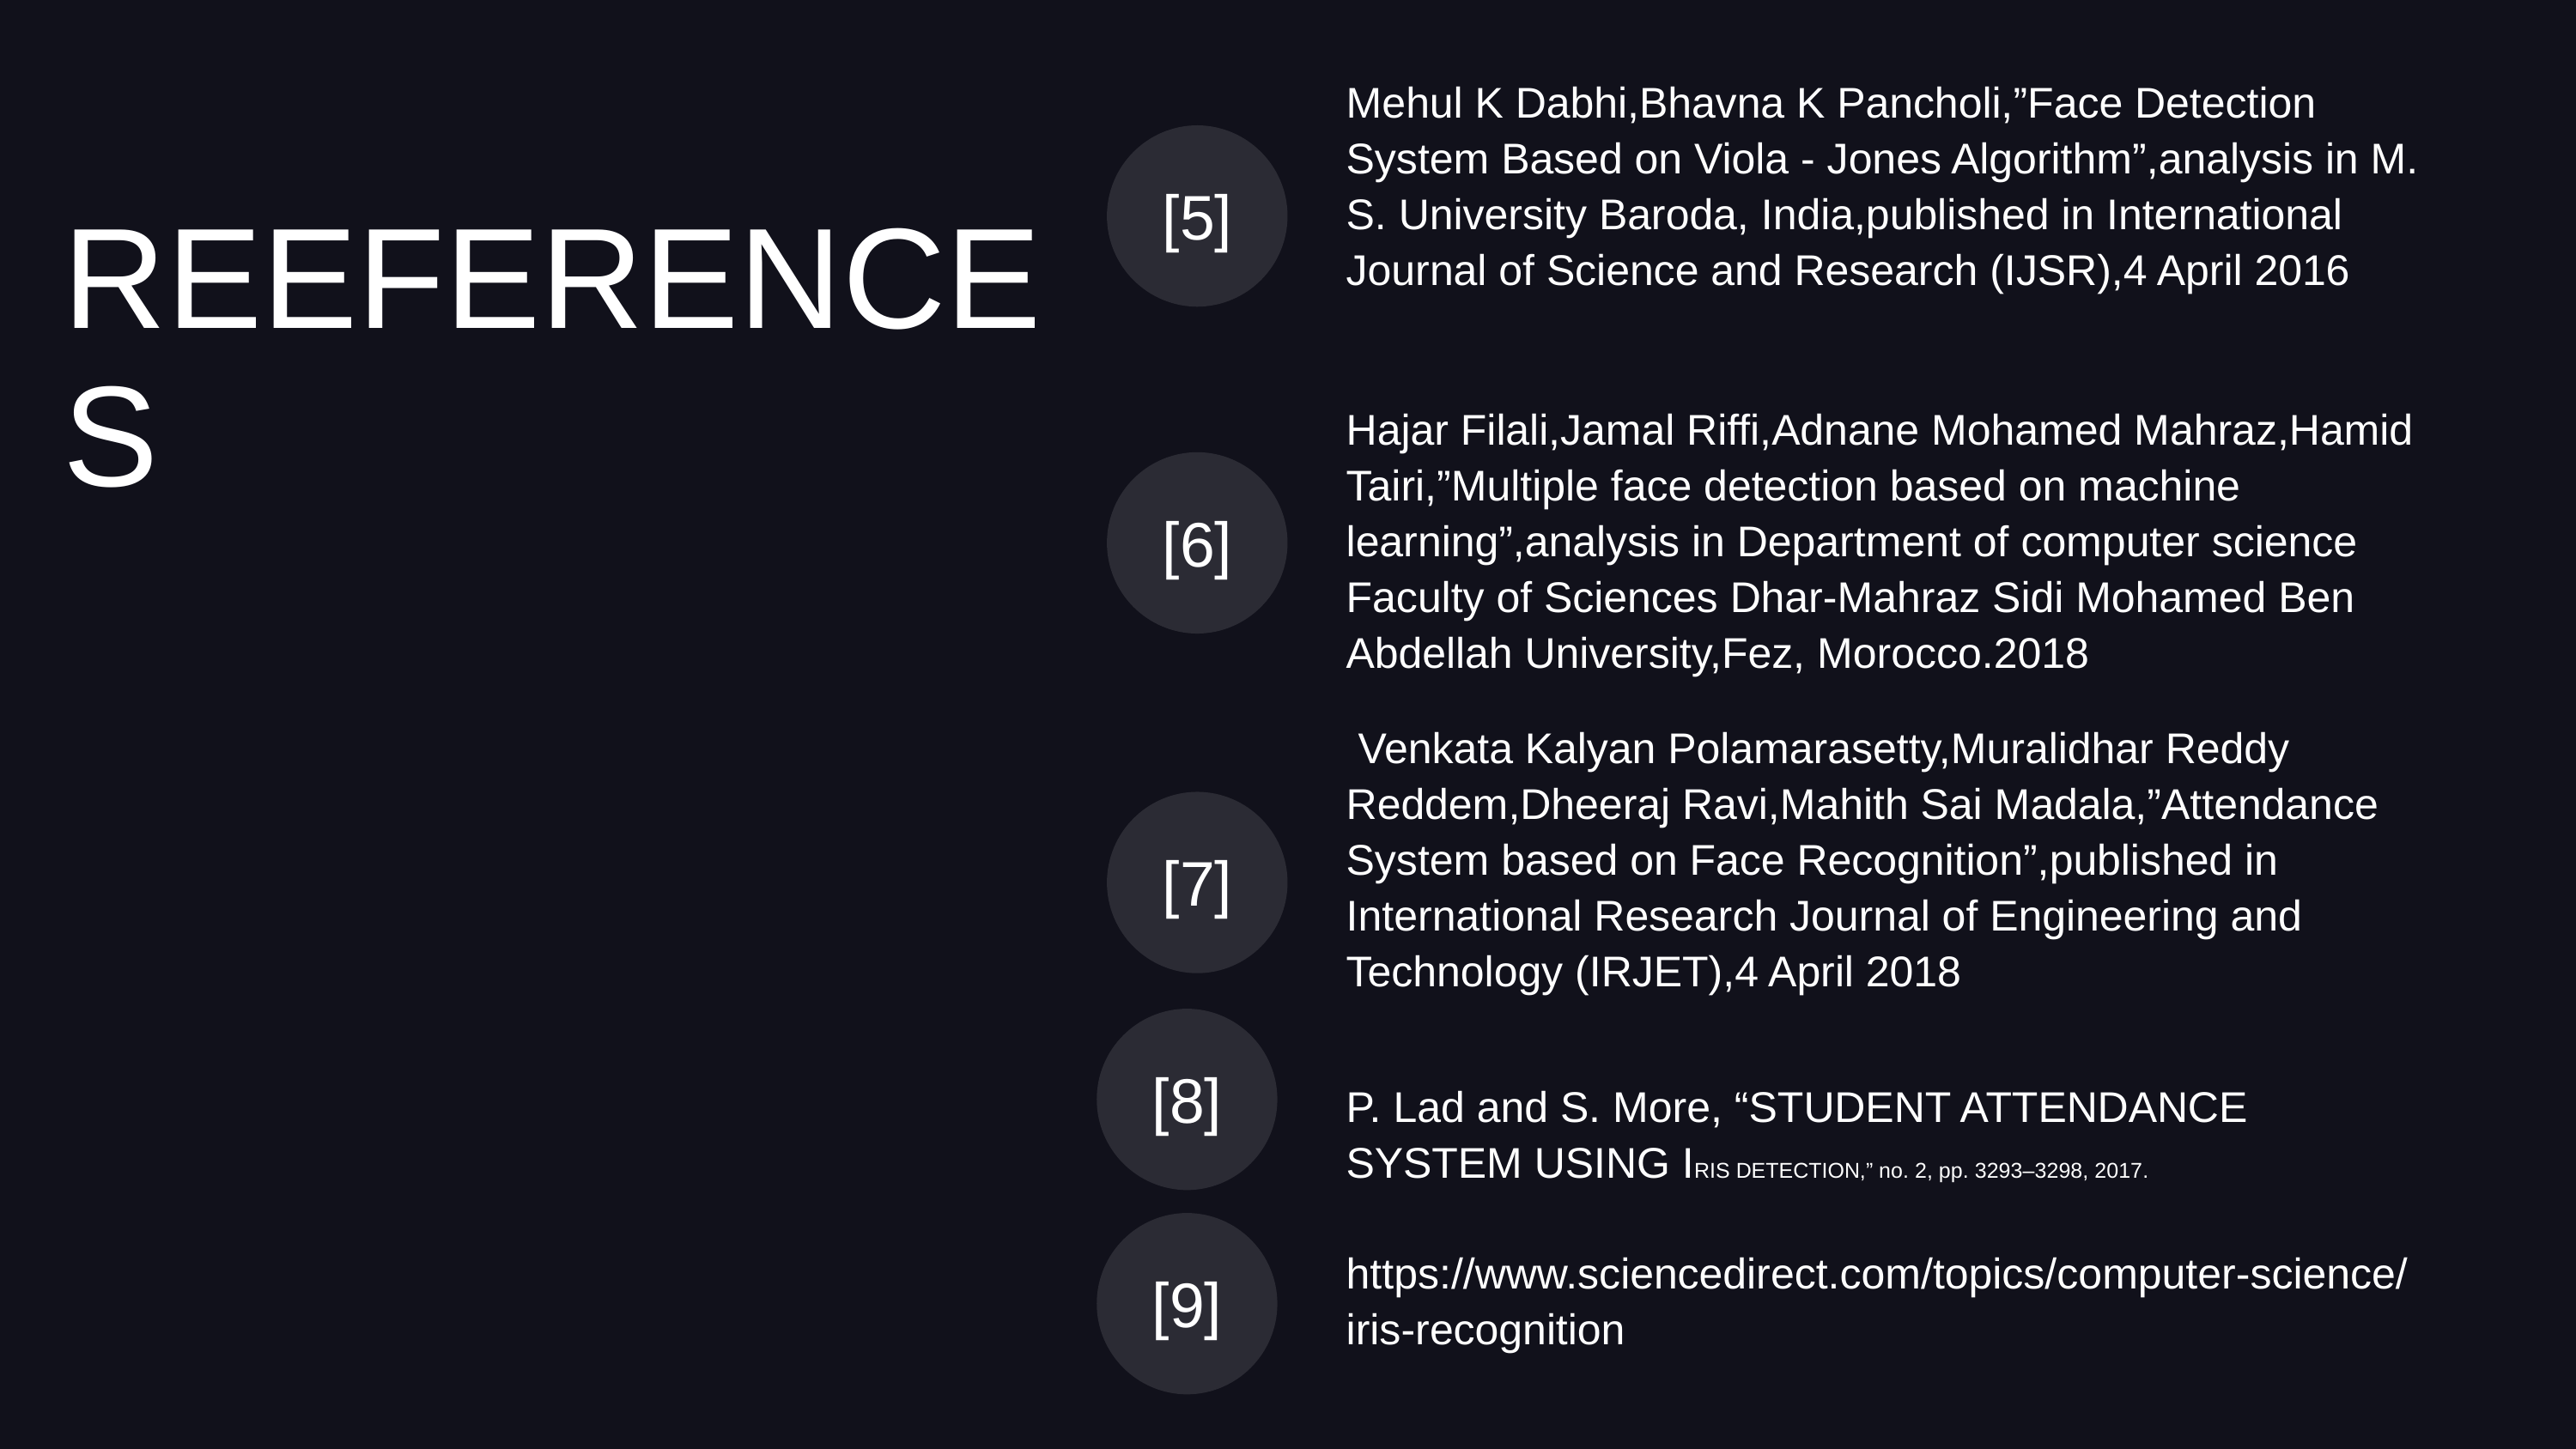

Mehul K Dabhi,Bhavna K Pancholi,”Face Detection System Based on Viola - Jones Algorithm”,analysis in M. S. University Baroda, India,published in International Journal of Science and Research (IJSR),4 April 2016

[5]
REEFERENCES
Hajar Filali,Jamal Riffi,Adnane Mohamed Mahraz,Hamid Tairi,”Multiple face detection based on machine learning”,analysis in Department of computer science Faculty of Sciences Dhar-Mahraz Sidi Mohamed Ben Abdellah University,Fez, Morocco.2018

[6]
 Venkata Kalyan Polamarasetty,Muralidhar Reddy Reddem,Dheeraj Ravi,Mahith Sai Madala,”Attendance System based on Face Recognition”,published in International Research Journal of Engineering and Technology (IRJET),4 April 2018

[7]

[8]
P. Lad and S. More, “STUDENT ATTENDANCE SYSTEM USING IRIS DETECTION,” no. 2, pp. 3293–3298, 2017.

[9]
https://www.sciencedirect.com/topics/computer-science/iris-recognition